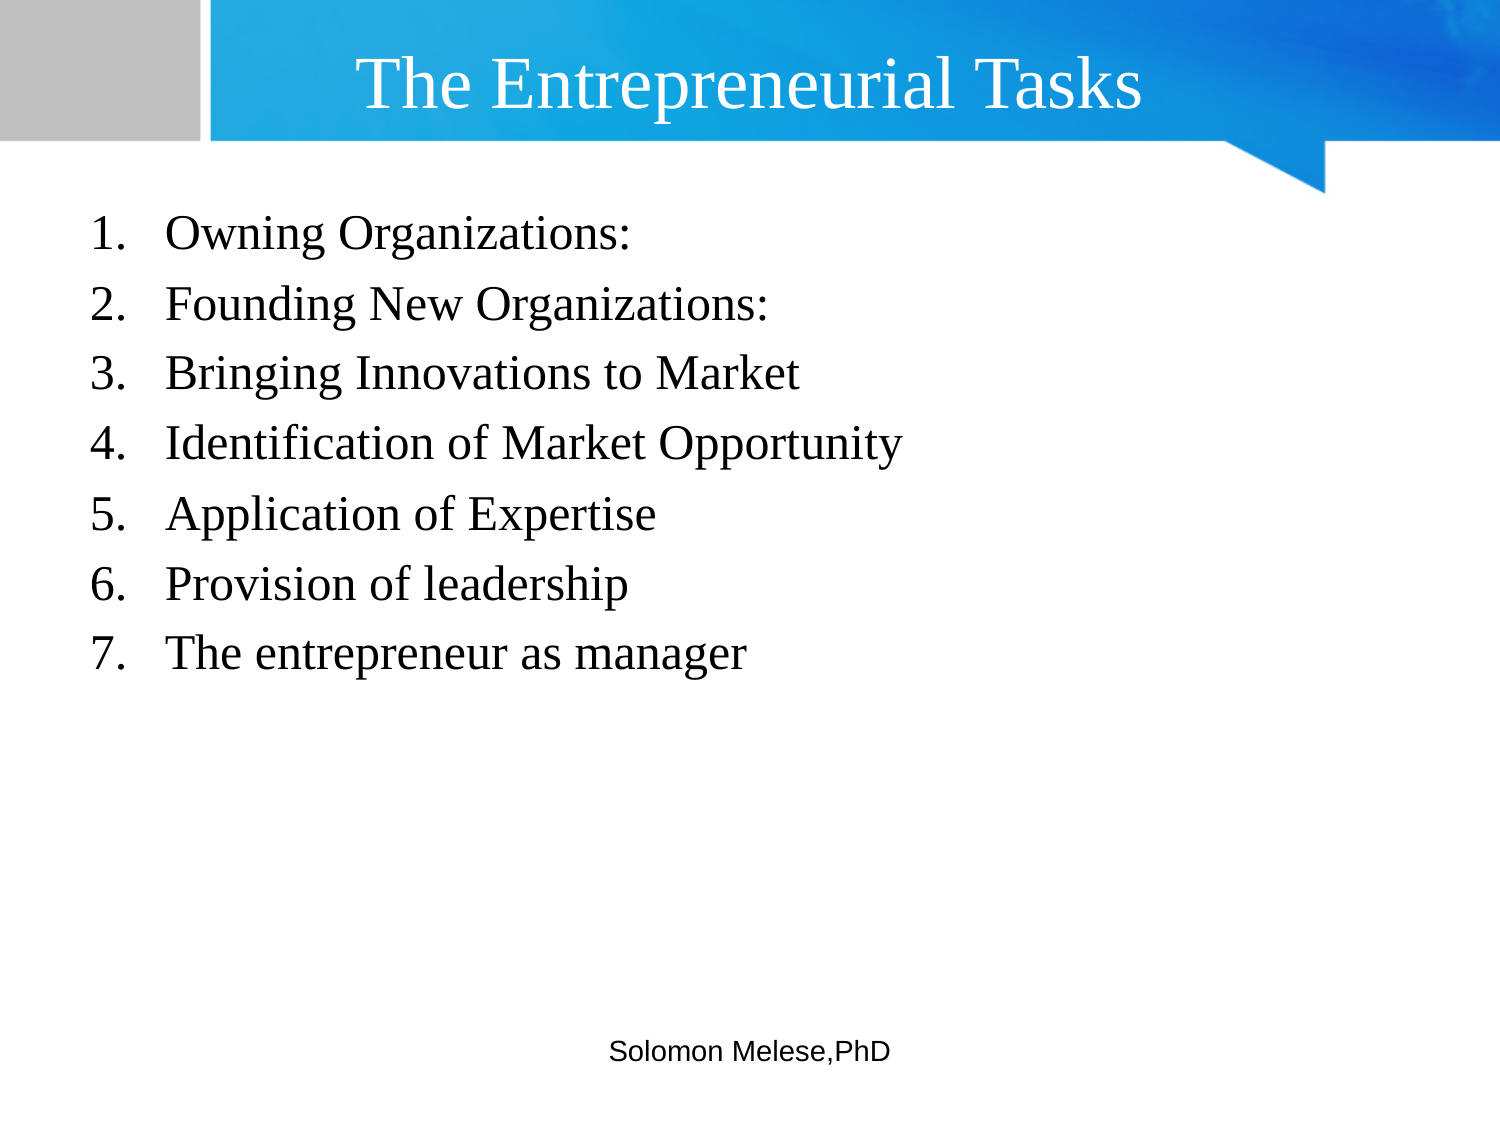

# The Entrepreneurial Tasks
Owning Organizations:
Founding New Organizations:
Bringing Innovations to Market
Identification of Market Opportunity
Application of Expertise
Provision of leadership
The entrepreneur as manager
Solomon Melese,PhD
23